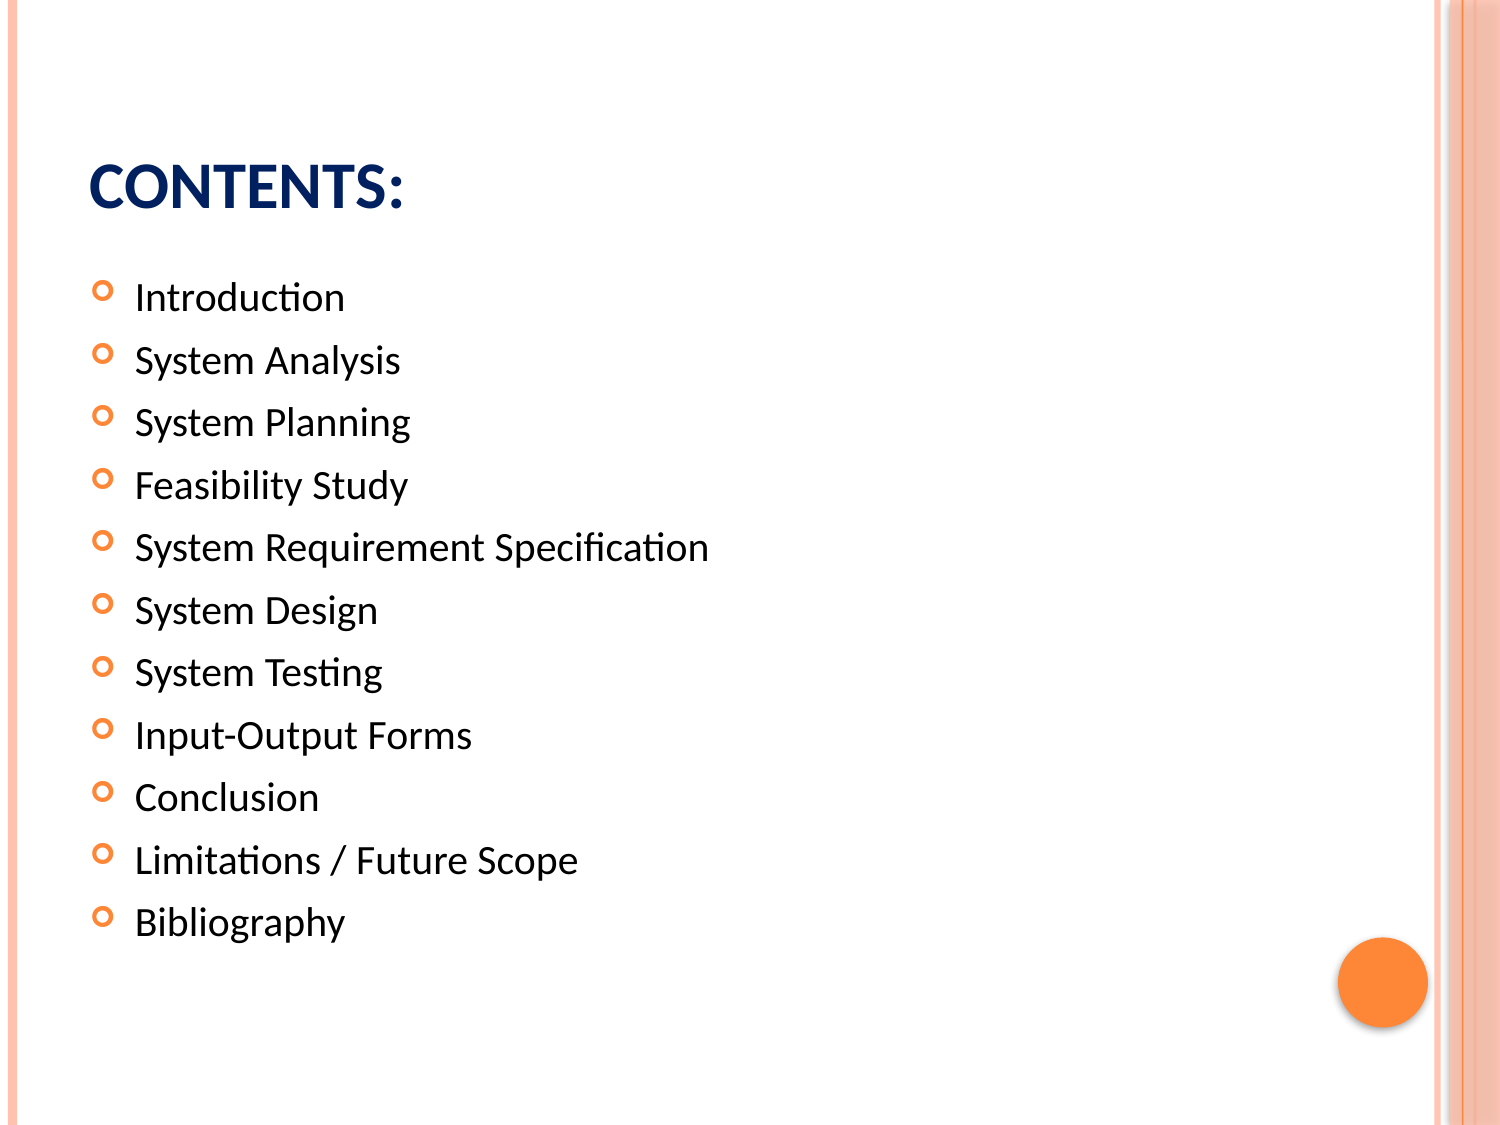

# Contents:
Introduction
System Analysis
System Planning
Feasibility Study
System Requirement Specification
System Design
System Testing
Input-Output Forms
Conclusion
Limitations / Future Scope
Bibliography